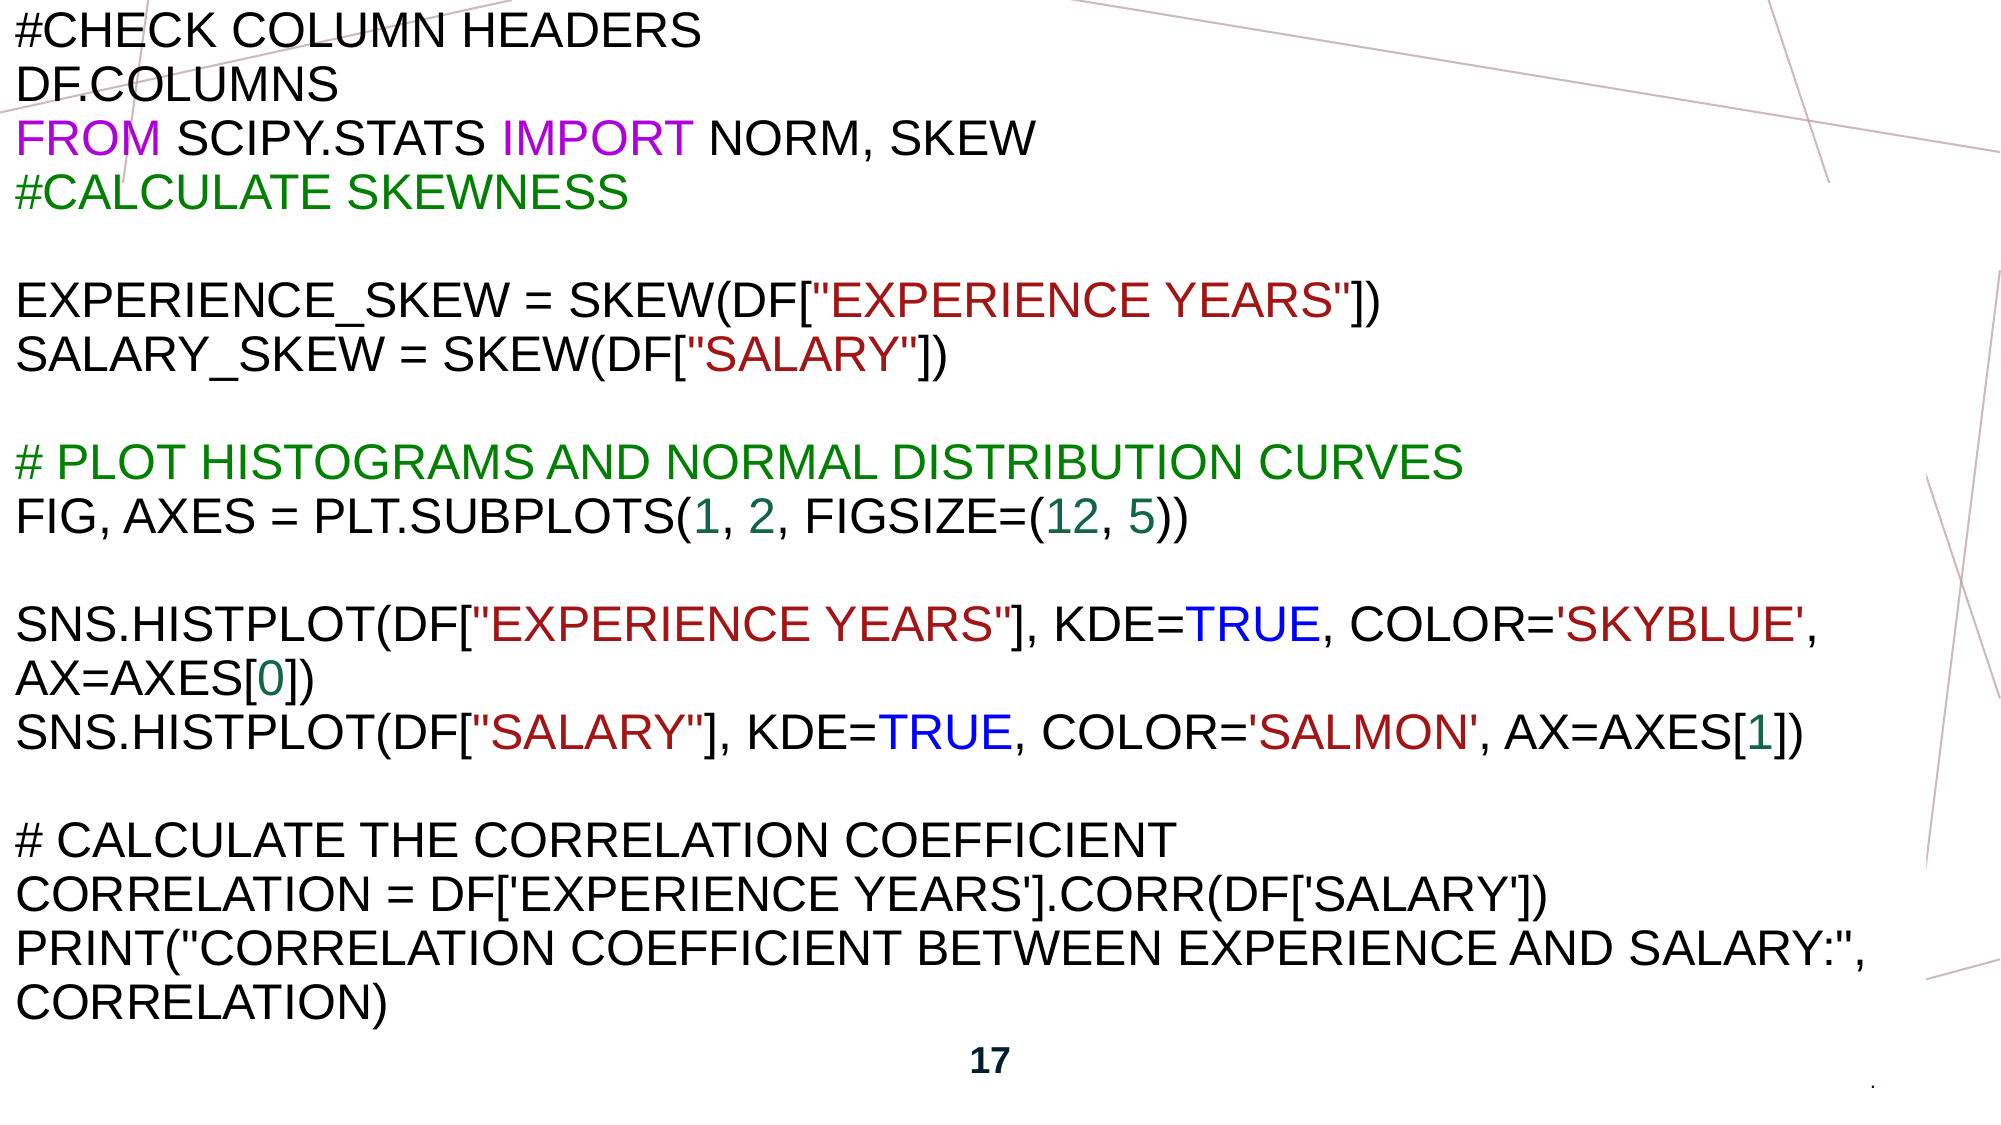

# #check column headers df.columns from scipy.stats import norm, skew #Calculate skewness experience_skew = skew(df["Experience Years"]) salary_skew = skew(df["Salary"]) # Plot histograms and normal distribution curves fig, axes = plt.subplots(1, 2, figsize=(12, 5)) sns.histplot(df["Experience Years"], kde=True, color='skyblue', ax=axes[0]) sns.histplot(df["Salary"], kde=True, color='salmon', ax=axes[1]) # Calculate the correlation coefficient correlation = df['Experience Years'].corr(df['Salary']) print("Correlation coefficient between experience and salary:", correlation)
17
.